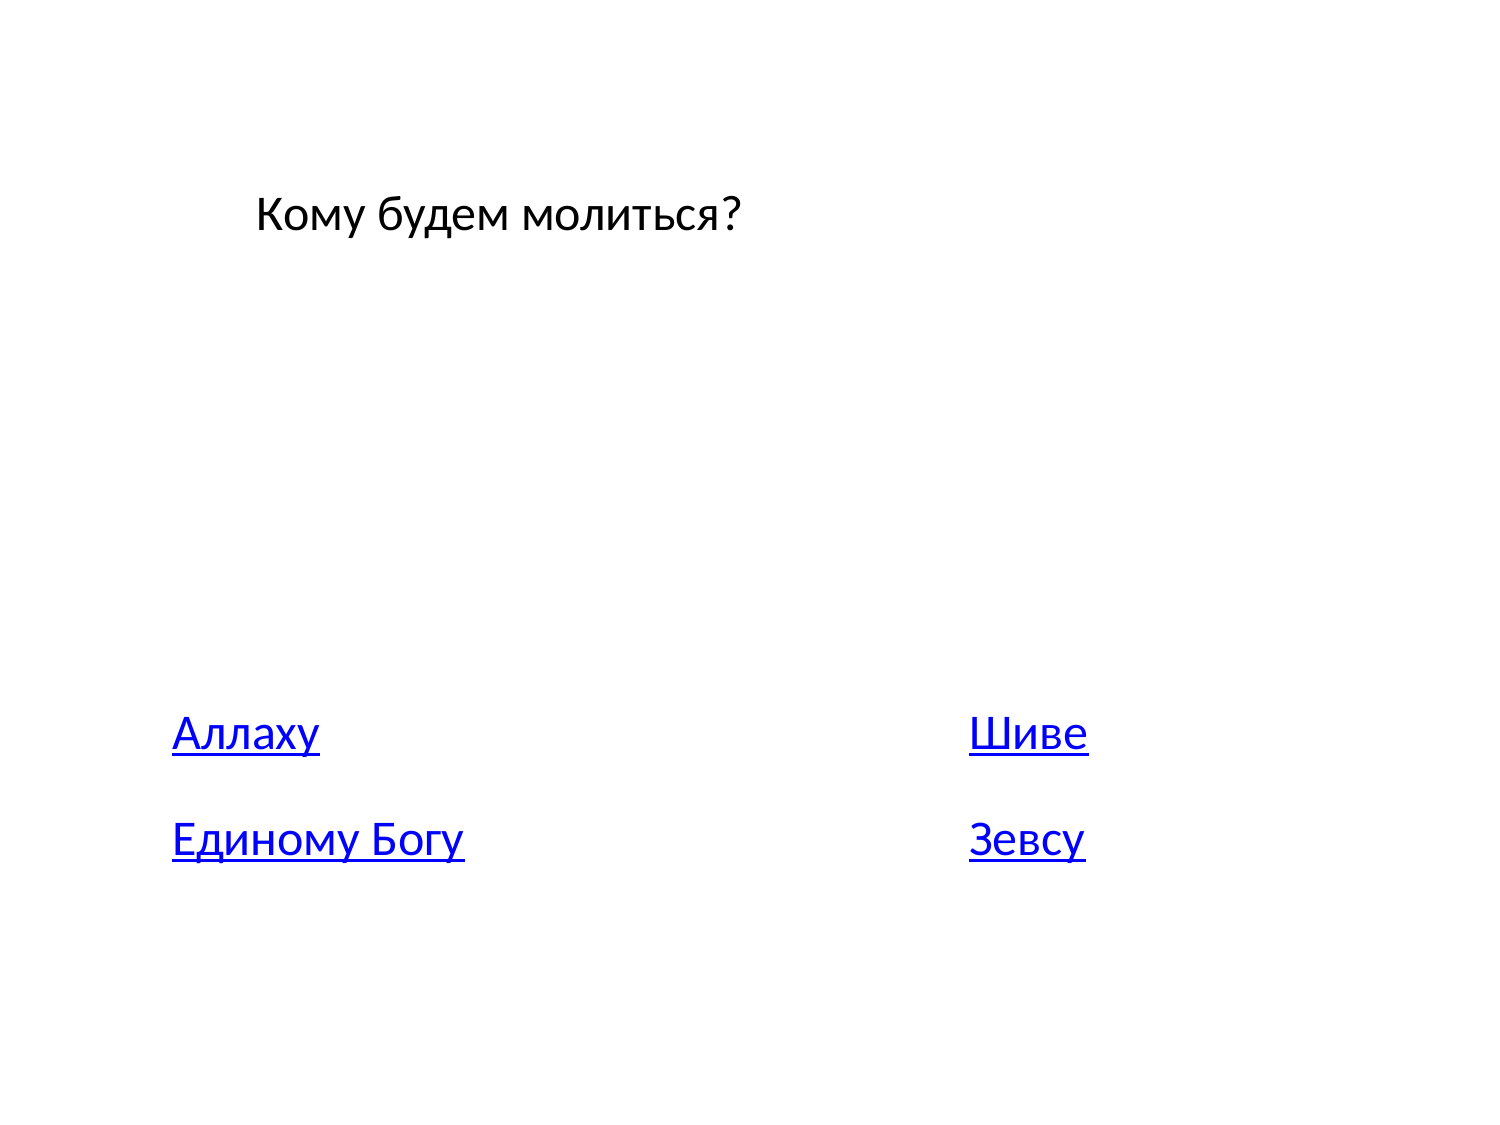

Кому будем молиться?
Шиве
Аллаху
Единому Богу
Зевсу